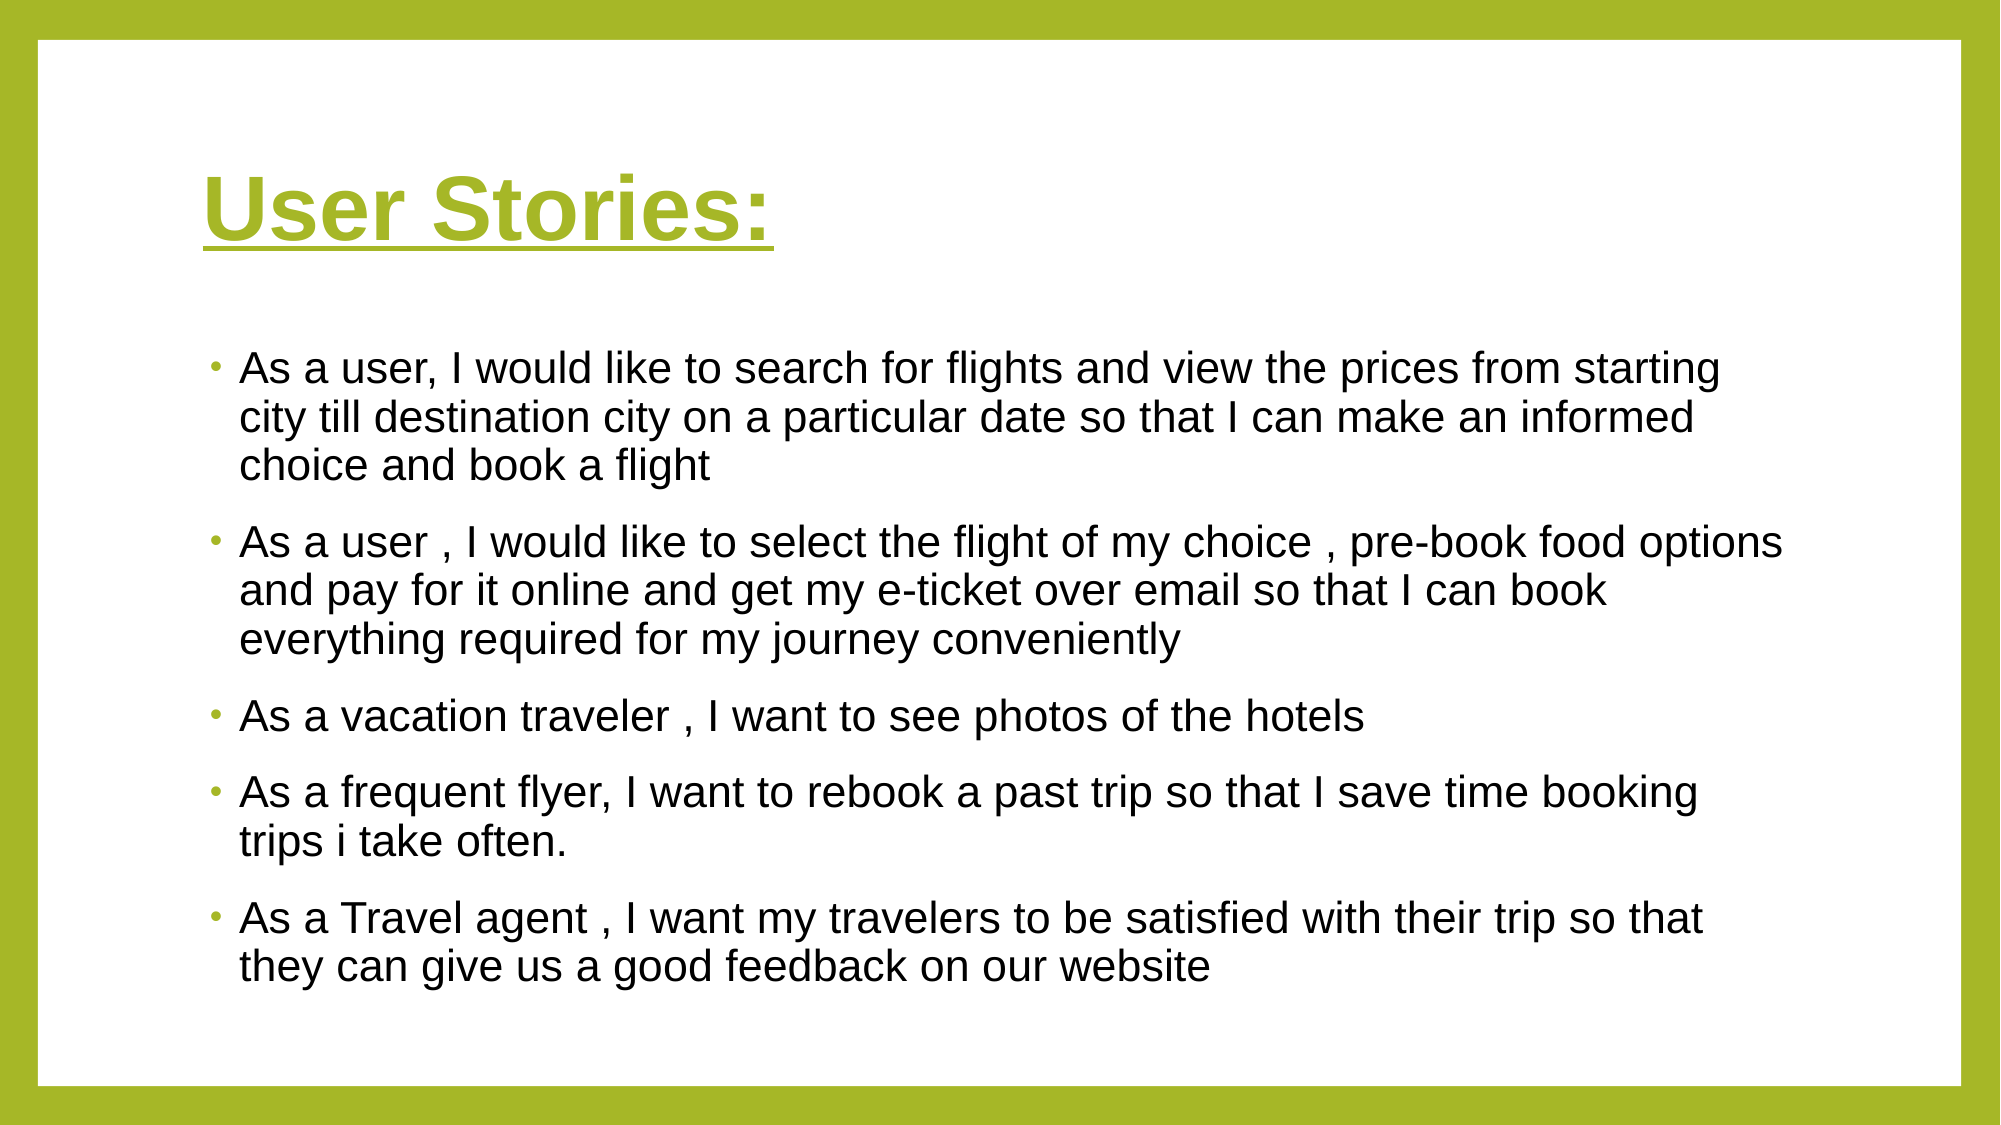

# User Stories:
As a user, I would like to search for flights and view the prices from starting city till destination city on a particular date so that I can make an informed choice and book a flight
As a user , I would like to select the flight of my choice , pre-book food options and pay for it online and get my e-ticket over email so that I can book everything required for my journey conveniently
As a vacation traveler , I want to see photos of the hotels
As a frequent flyer, I want to rebook a past trip so that I save time booking trips i take often.
As a Travel agent , I want my travelers to be satisfied with their trip so that they can give us a good feedback on our website